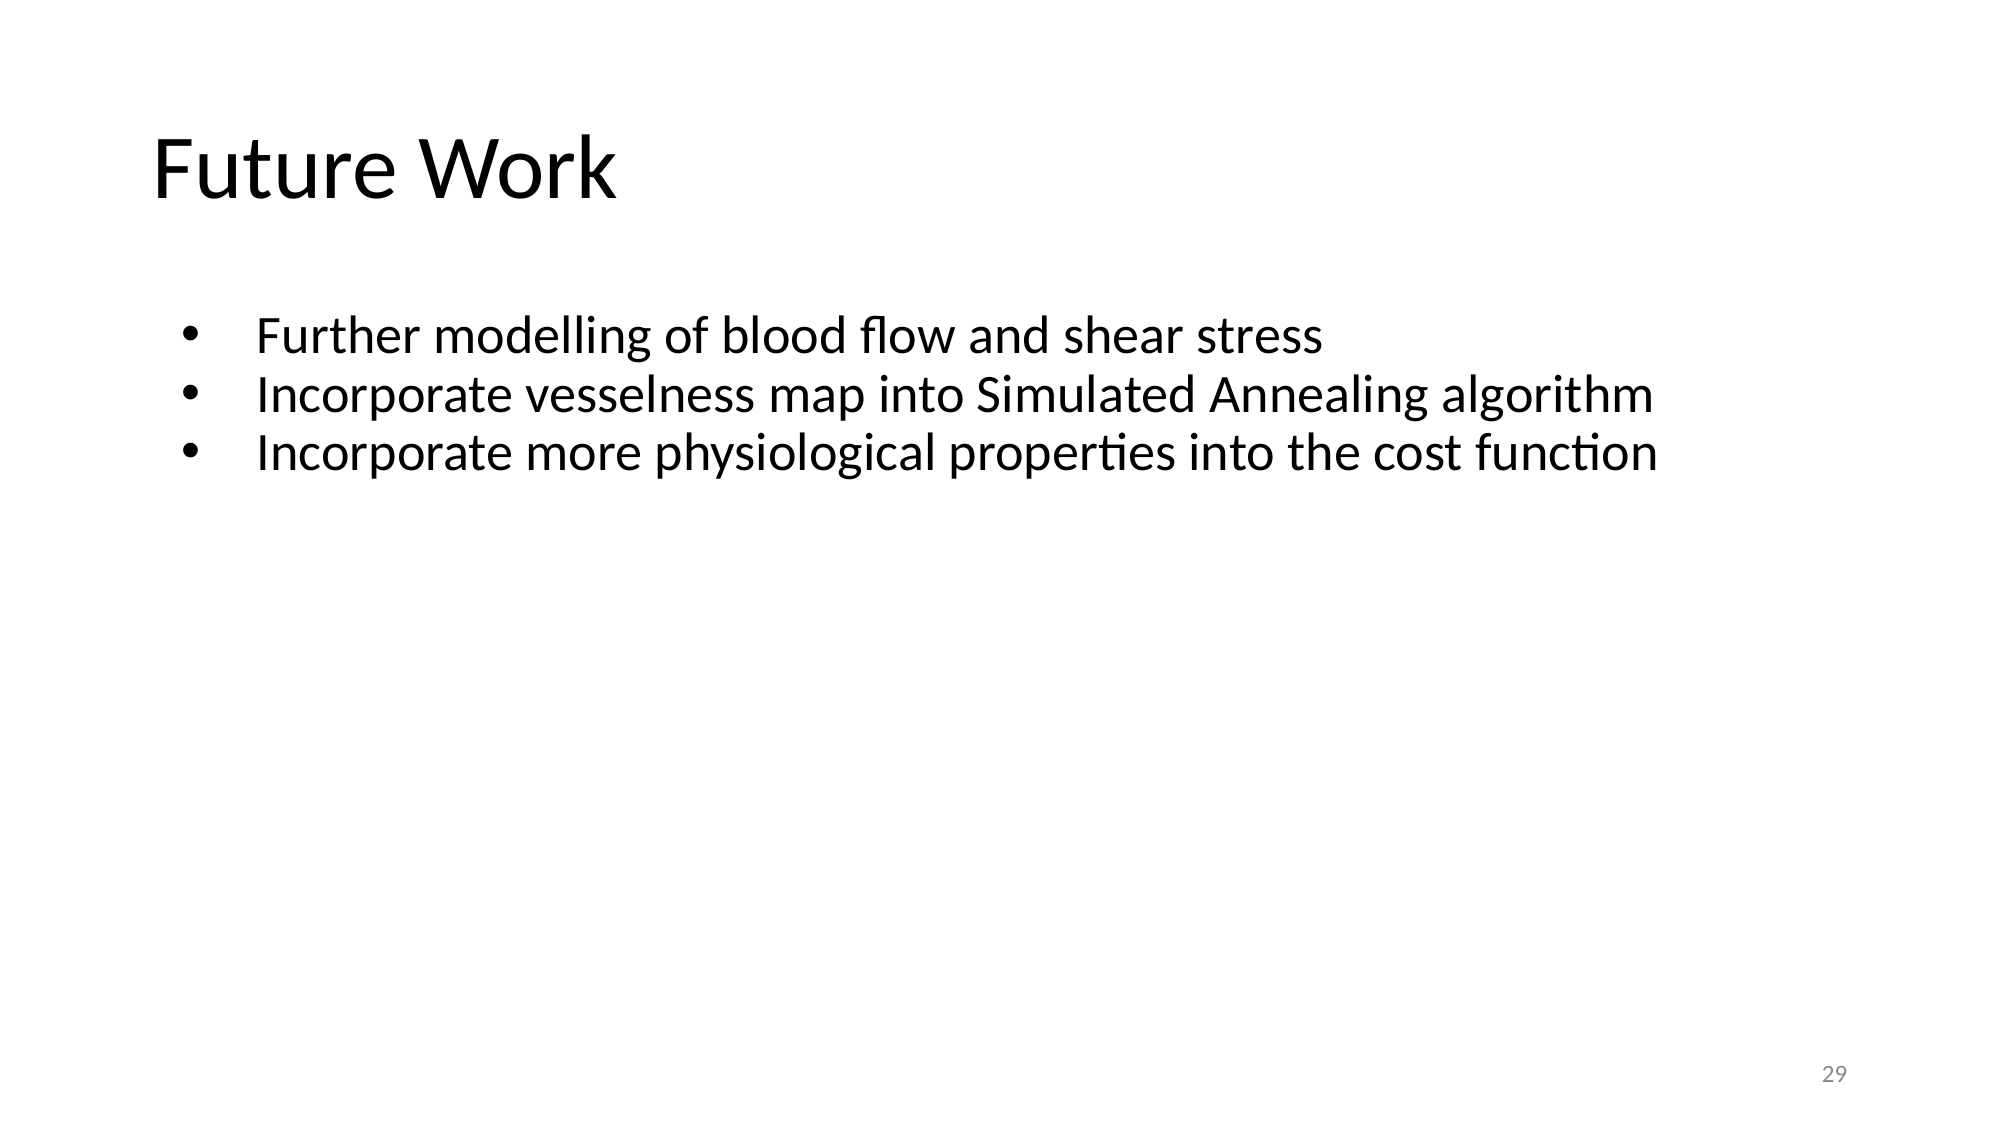

# Future Work
Further modelling of blood flow and shear stress
Incorporate vesselness map into Simulated Annealing algorithm
Incorporate more physiological properties into the cost function
29